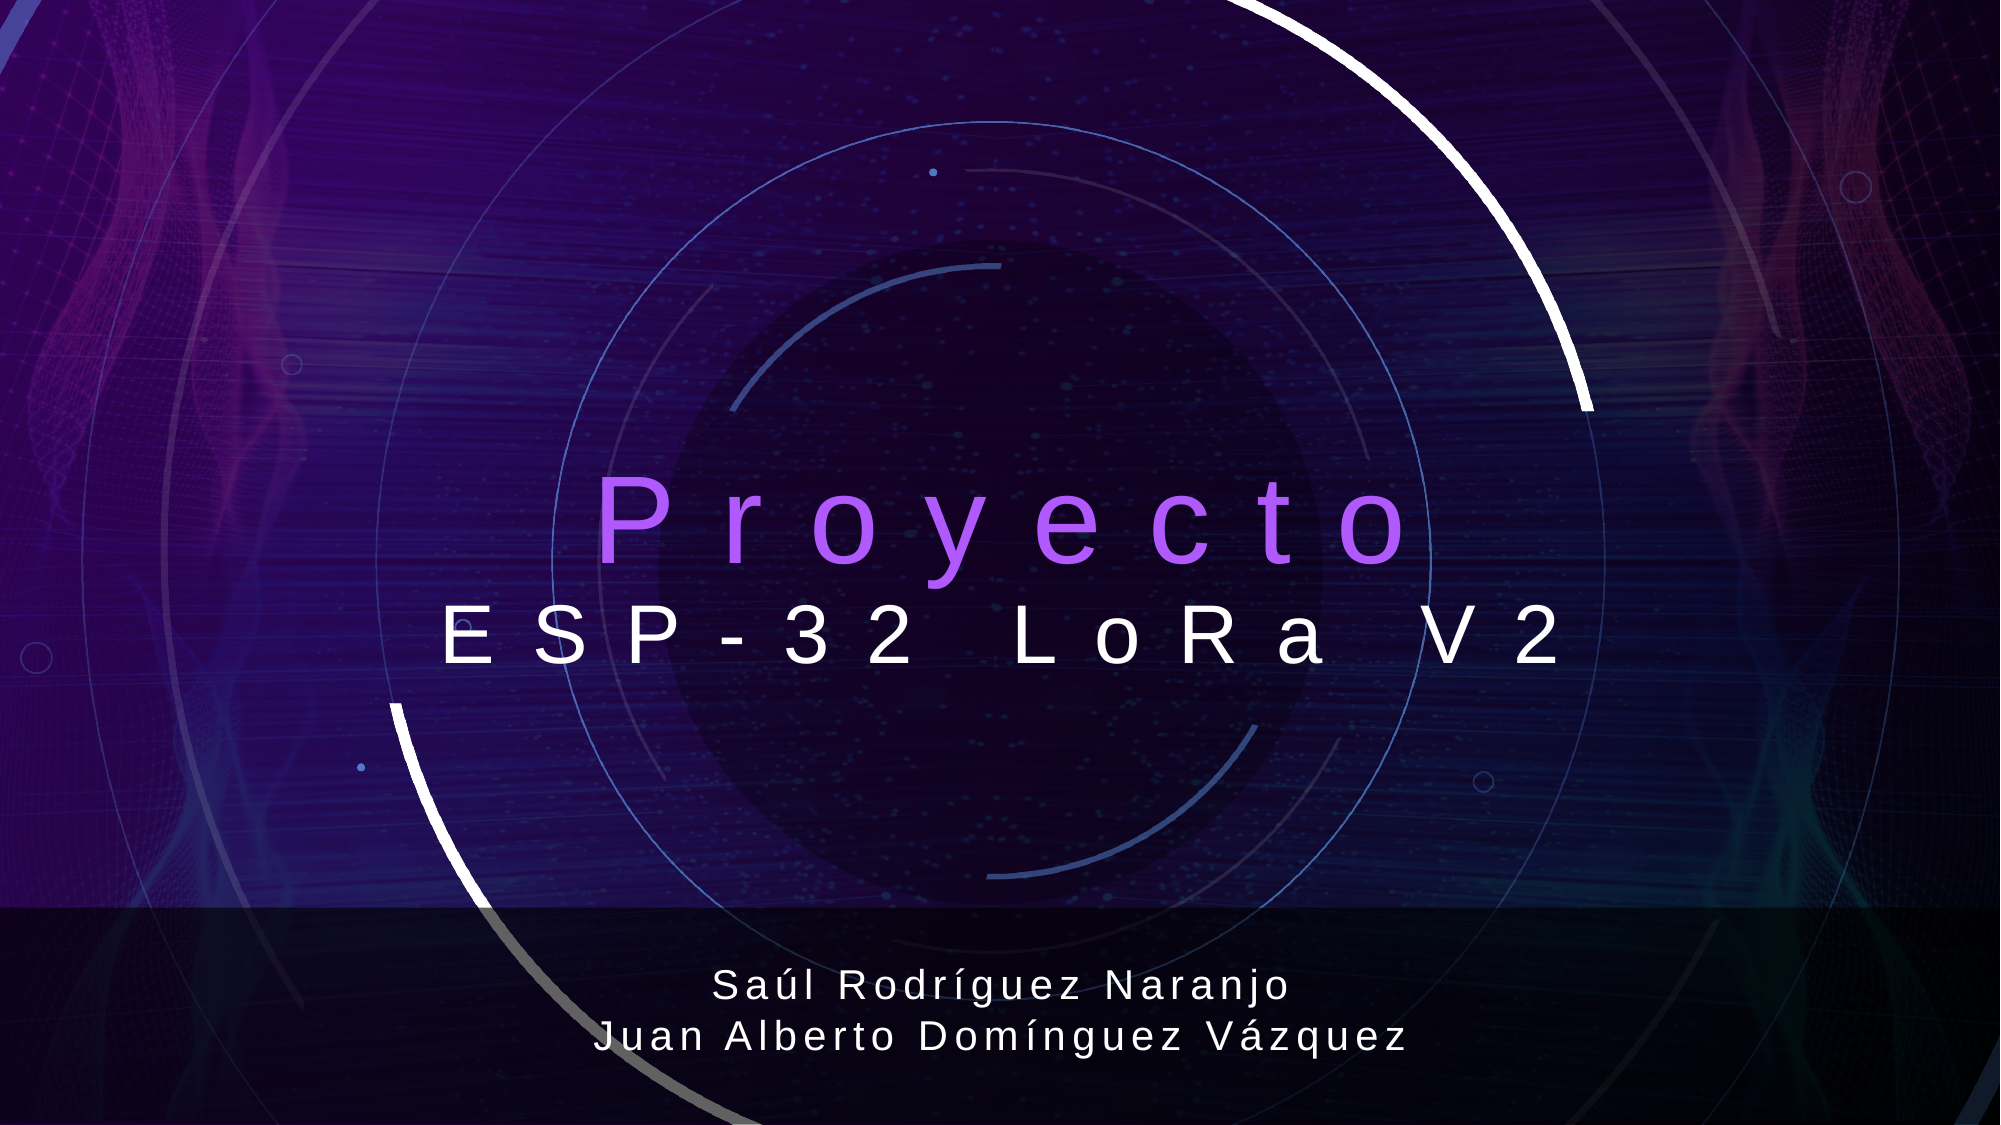

# Proyecto
ESP-32 LoRa V2
Saúl Rodríguez Naranjo
Juan Alberto Domínguez Vázquez